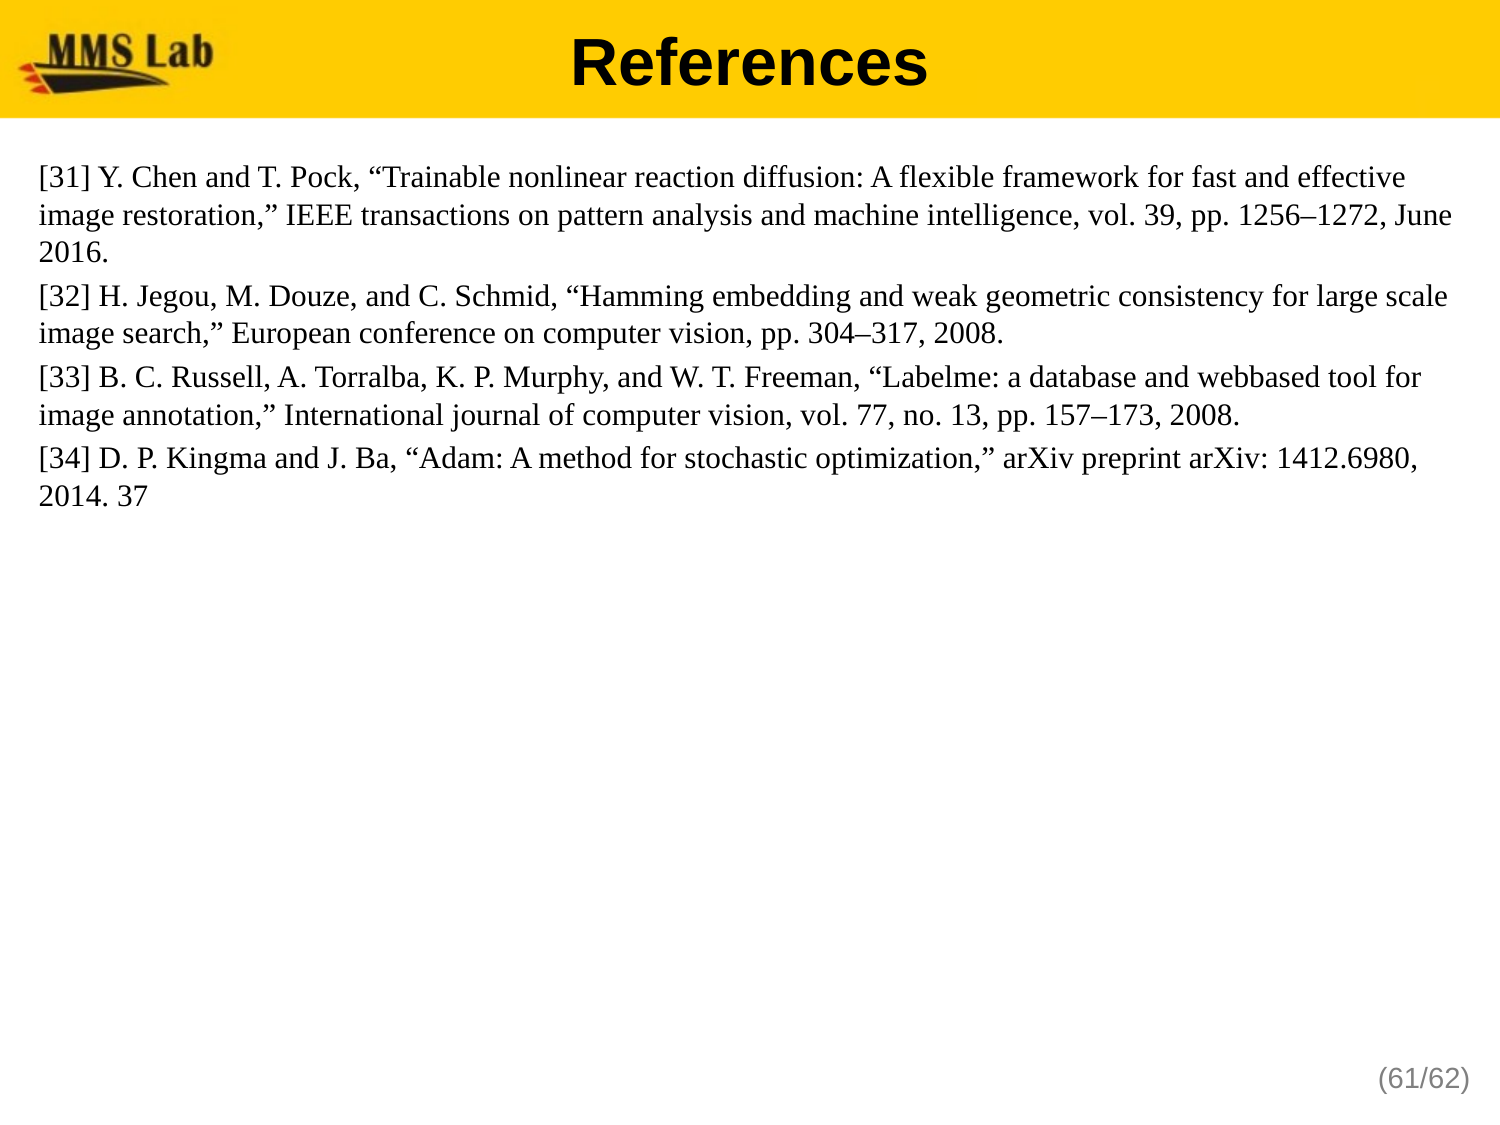

References
[31] Y. Chen and T. Pock, “Trainable nonlinear reaction diffusion: A flexible framework for fast and effective image restoration,” IEEE transactions on pattern analysis and machine intelligence, vol. 39, pp. 1256–1272, June 2016.
[32] H. Jegou, M. Douze, and C. Schmid, “Hamming embedding and weak geometric consistency for large scale image search,” European conference on computer vision, pp. 304–317, 2008.
[33] B. C. Russell, A. Torralba, K. P. Murphy, and W. T. Freeman, “Labelme: a database and webbased tool for image annotation,” International journal of computer vision, vol. 77, no. 13, pp. 157–173, 2008.
[34] D. P. Kingma and J. Ba, “Adam: A method for stochastic optimization,” arXiv preprint arXiv: 1412.6980, 2014. 37